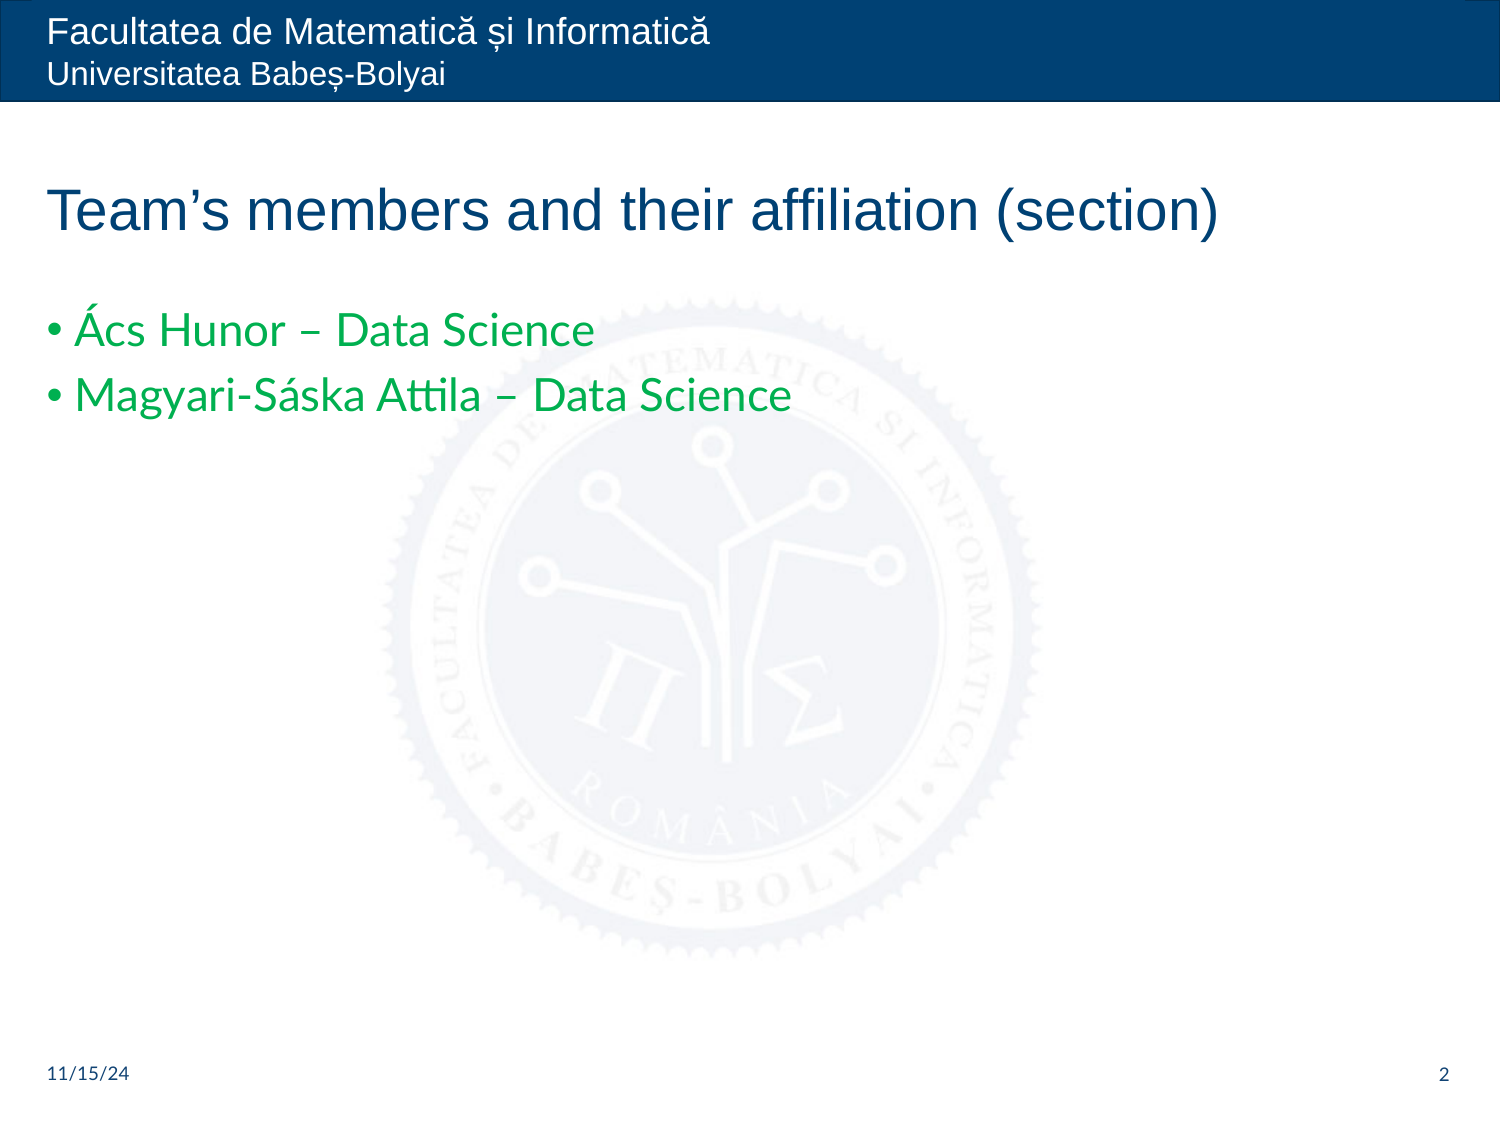

# Team’s members and their affiliation (section)
Ács Hunor – Data Science
Magyari-Sáska Attila – Data Science
11/15/24
2